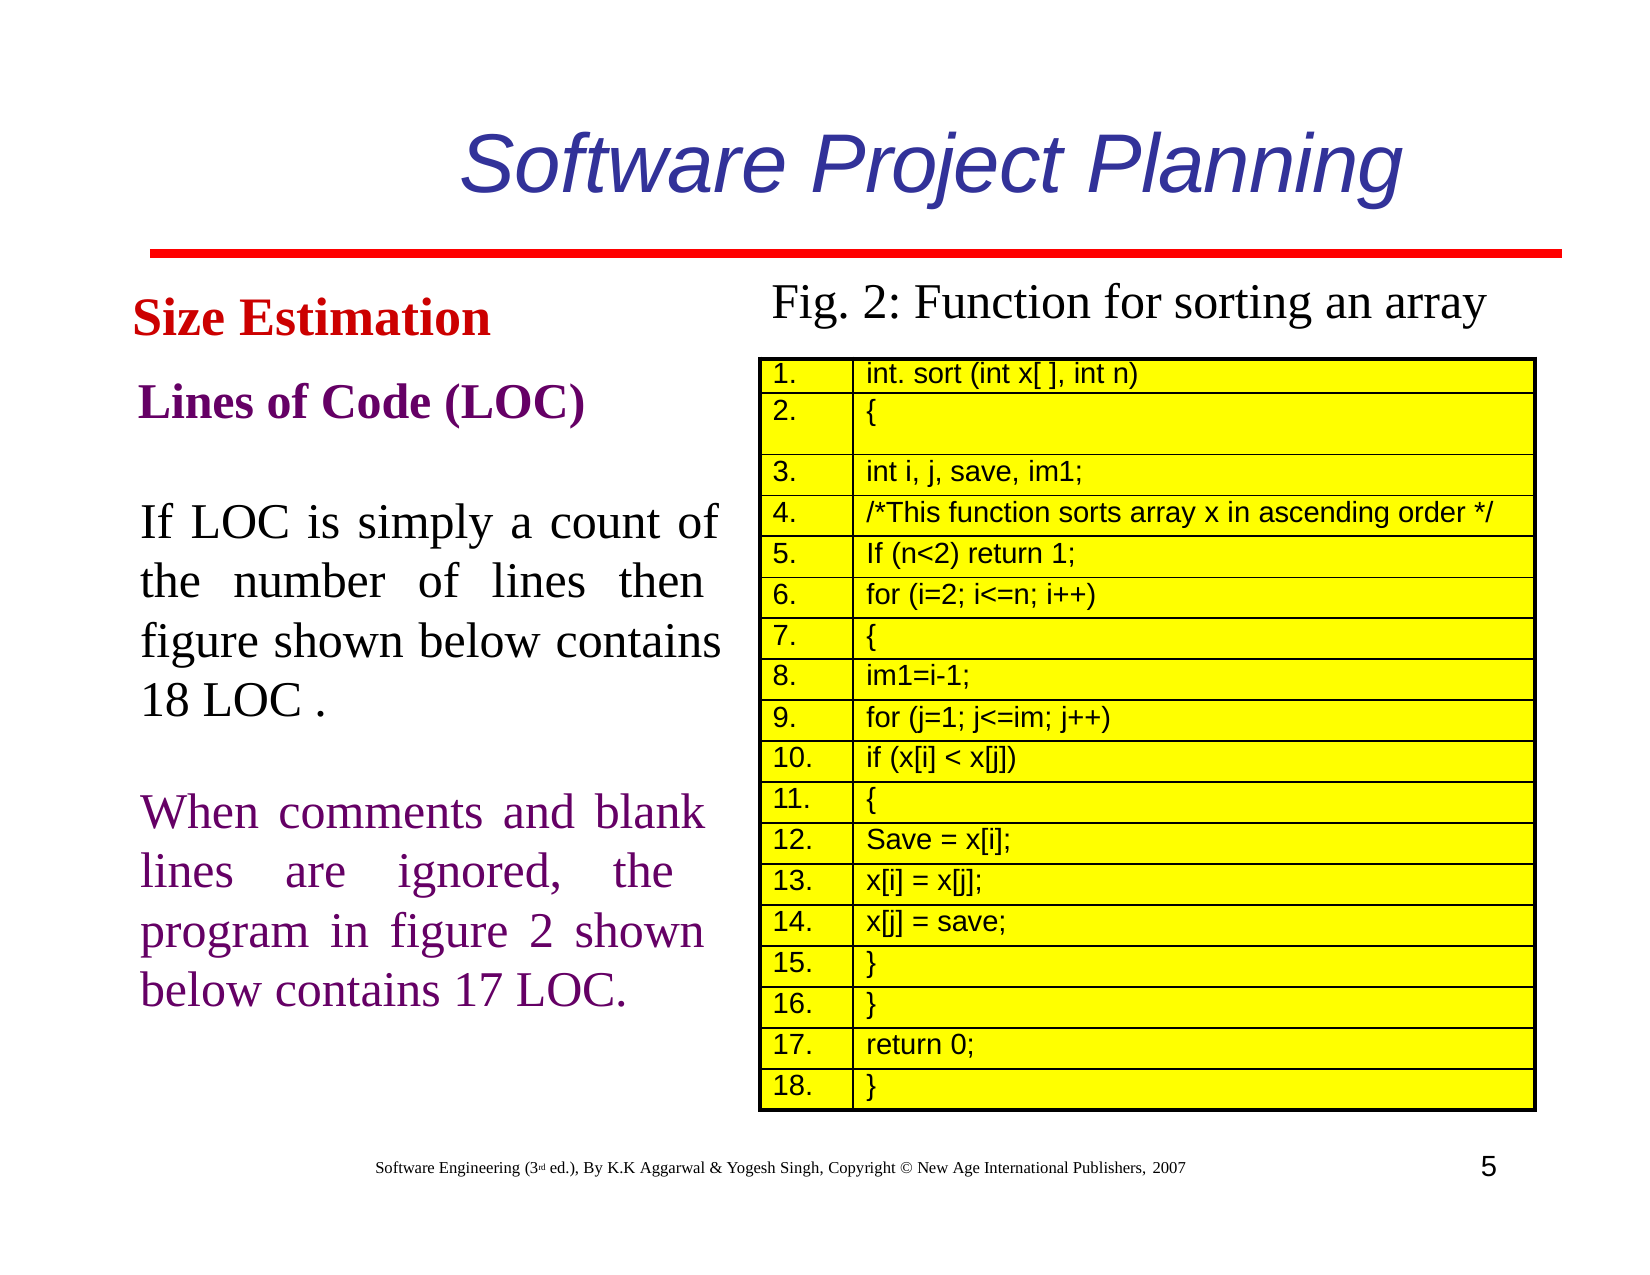

# Software Project Planning

Fig. 2: Function for sorting an array
Size Estimation
Lines of Code (LOC)

If LOC is simply a count of  the number of lines then  figure shown below contains  18 LOC .

When comments and blank  lines are ignored, the  program in figure 2 shown  below contains 17 LOC.
| 1. | int. sort (int x[ ], int n) |
| --- | --- |
| 2. | { |
| 3. | int i, j, save, im1; |
| 4. | /\*This function sorts array x in ascending order \*/ |
| 5. | If (n<2) return 1; |
| 6. | for (i=2; i<=n; i++) |
| 7. | { |
| 8. | im1=i-1; |
| 9. | for (j=1; j<=im; j++) |
| 10. | if (x[i] < x[j]) |
| 11. | { |
| 12. | Save = x[i]; |
| 13. | x[i] = x[j]; |
| 14. | x[j] = save; |
| 15. | } |
| 16. | } |
| 17. | return 0; |
| 18. | } |
5
Software Engineering (3rd  ed.), By K.K Aggarwal & Yogesh Singh, Copyright © New Age International Publishers, 2007